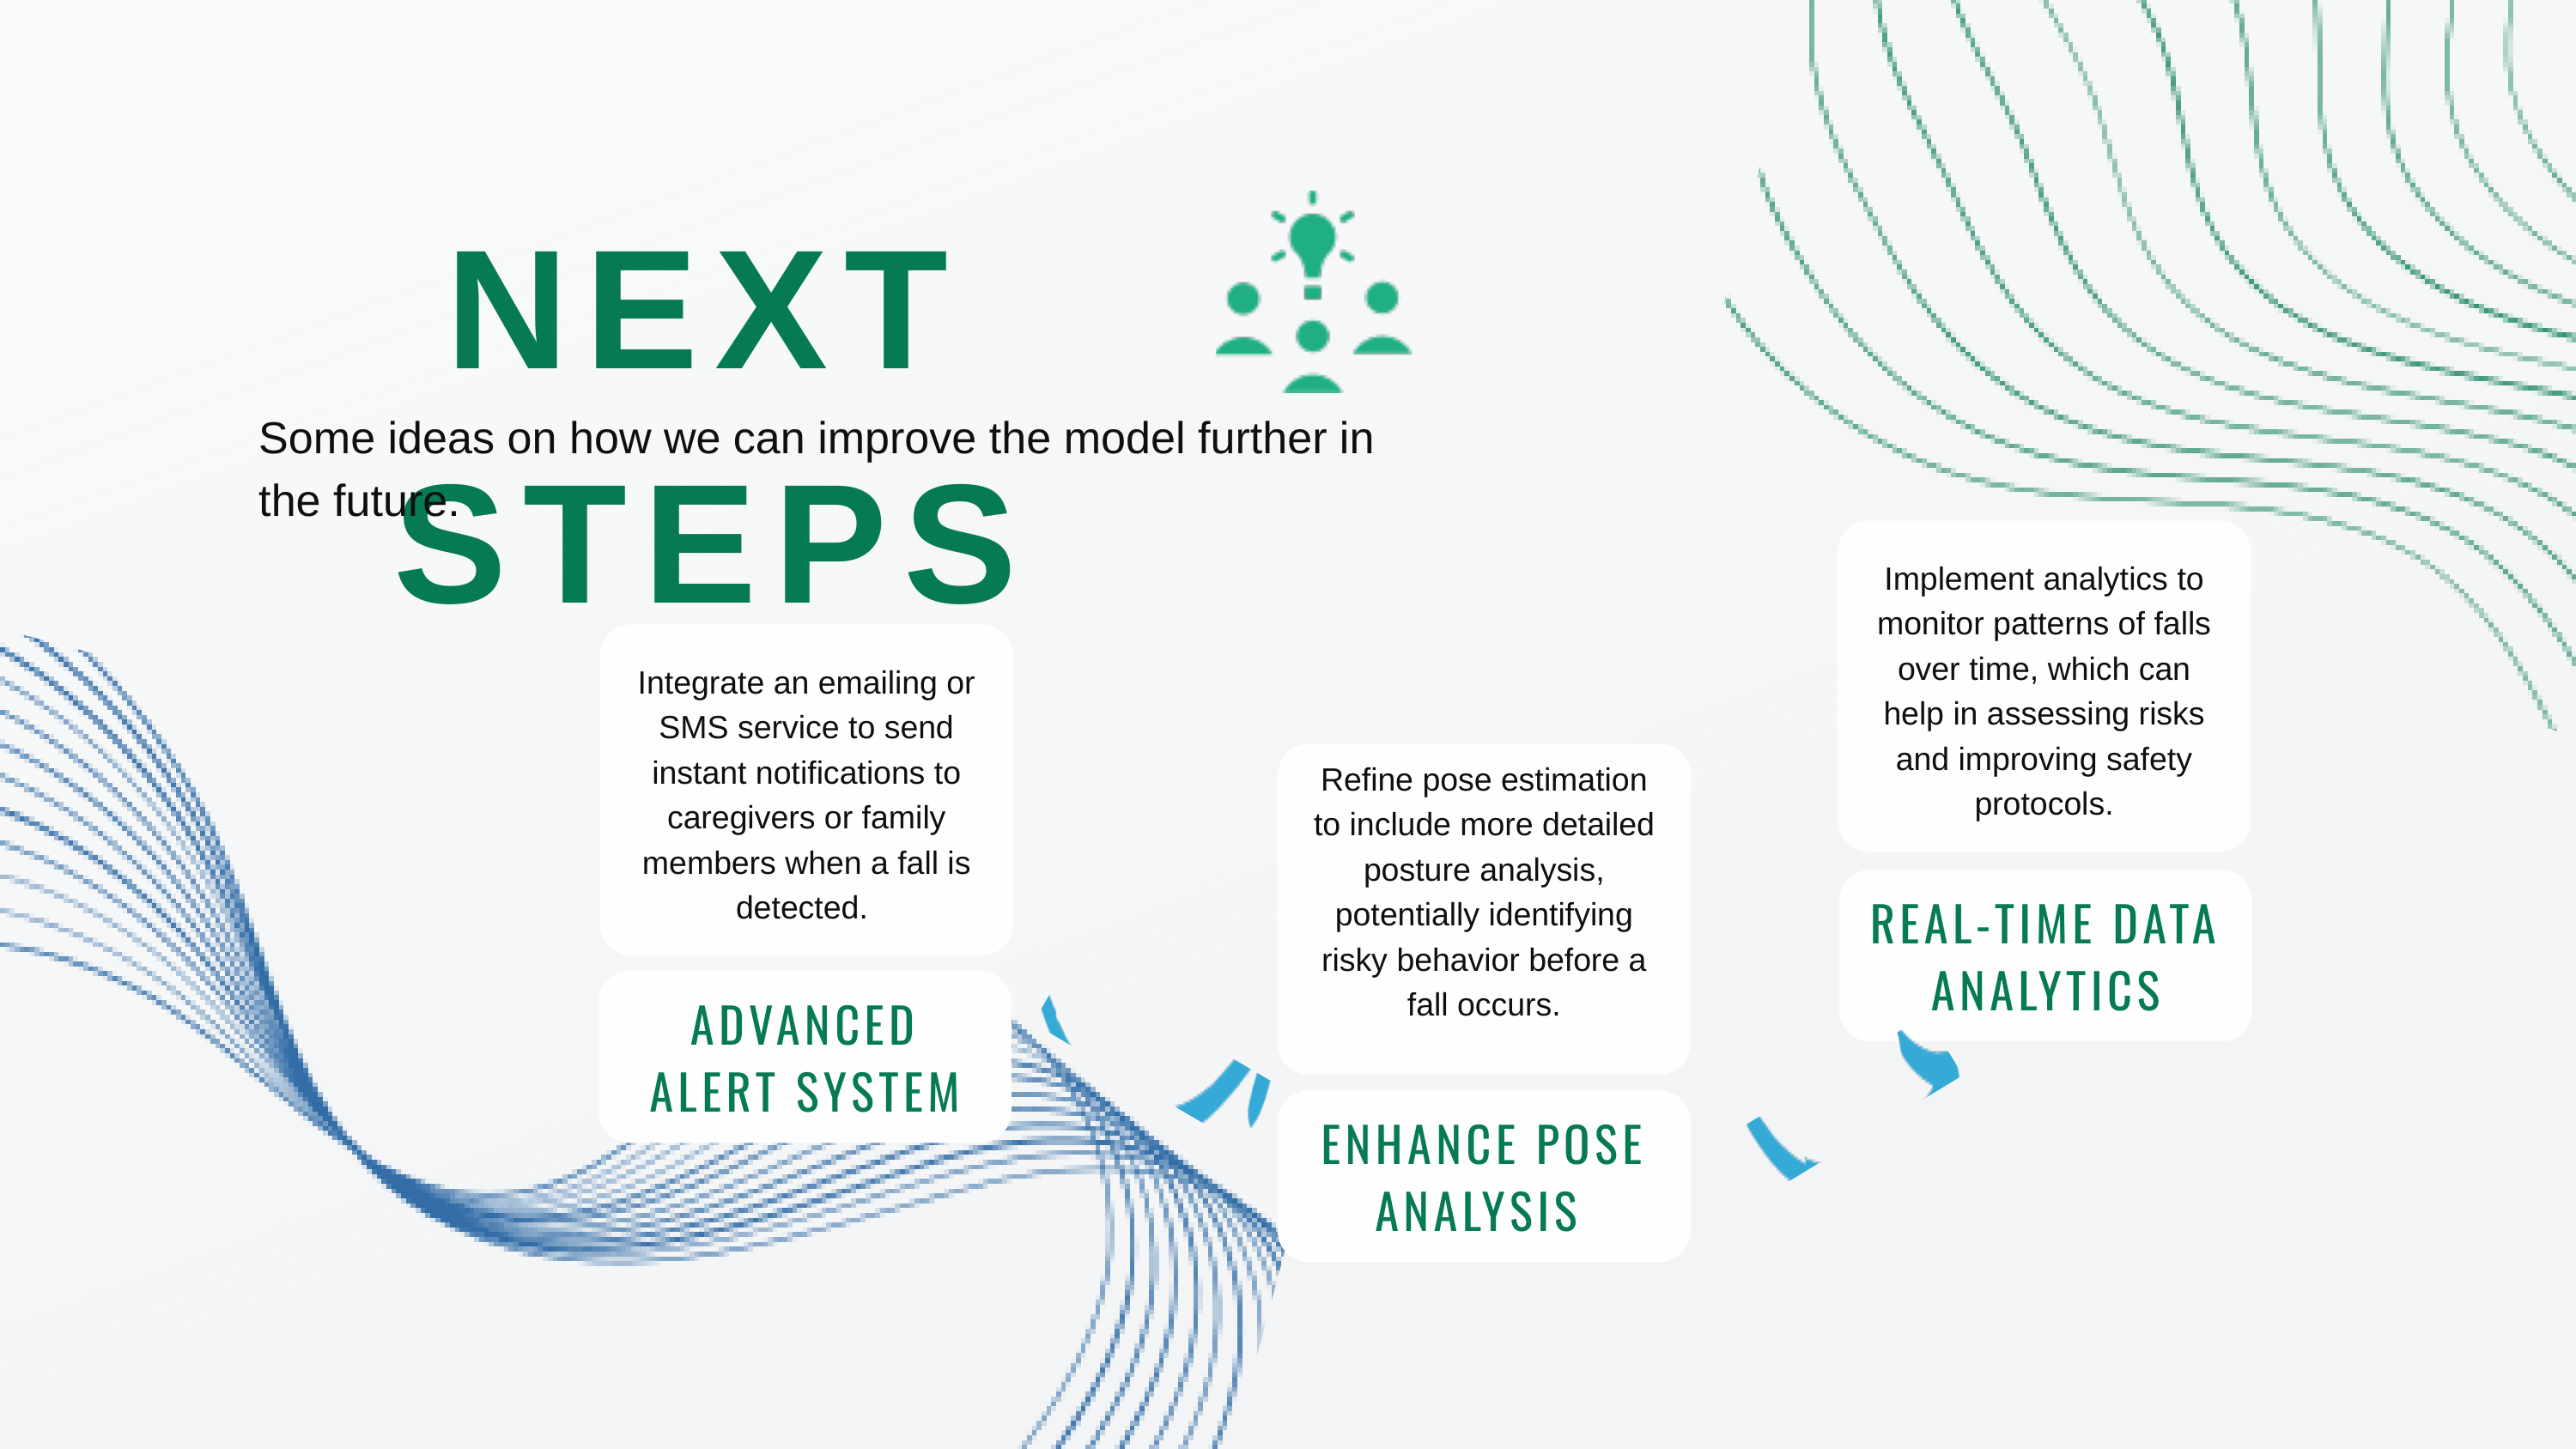

NEXT STEPS

Some ideas on how we can improve the model further in the future.

Implement analytics to monitor patterns of falls over time, which can help in assessing risks and improving safety protocols.

Integrate an emailing or SMS service to send instant notifications to caregivers or family members when a fall is detected.

Refine pose estimation to include more detailed posture analysis, potentially identifying risky behavior before a fall occurs.

REAL-TIME DATA ANALYTICS

ADVANCED ALERT SYSTEM

ENHANCE POSE ANALYSIS